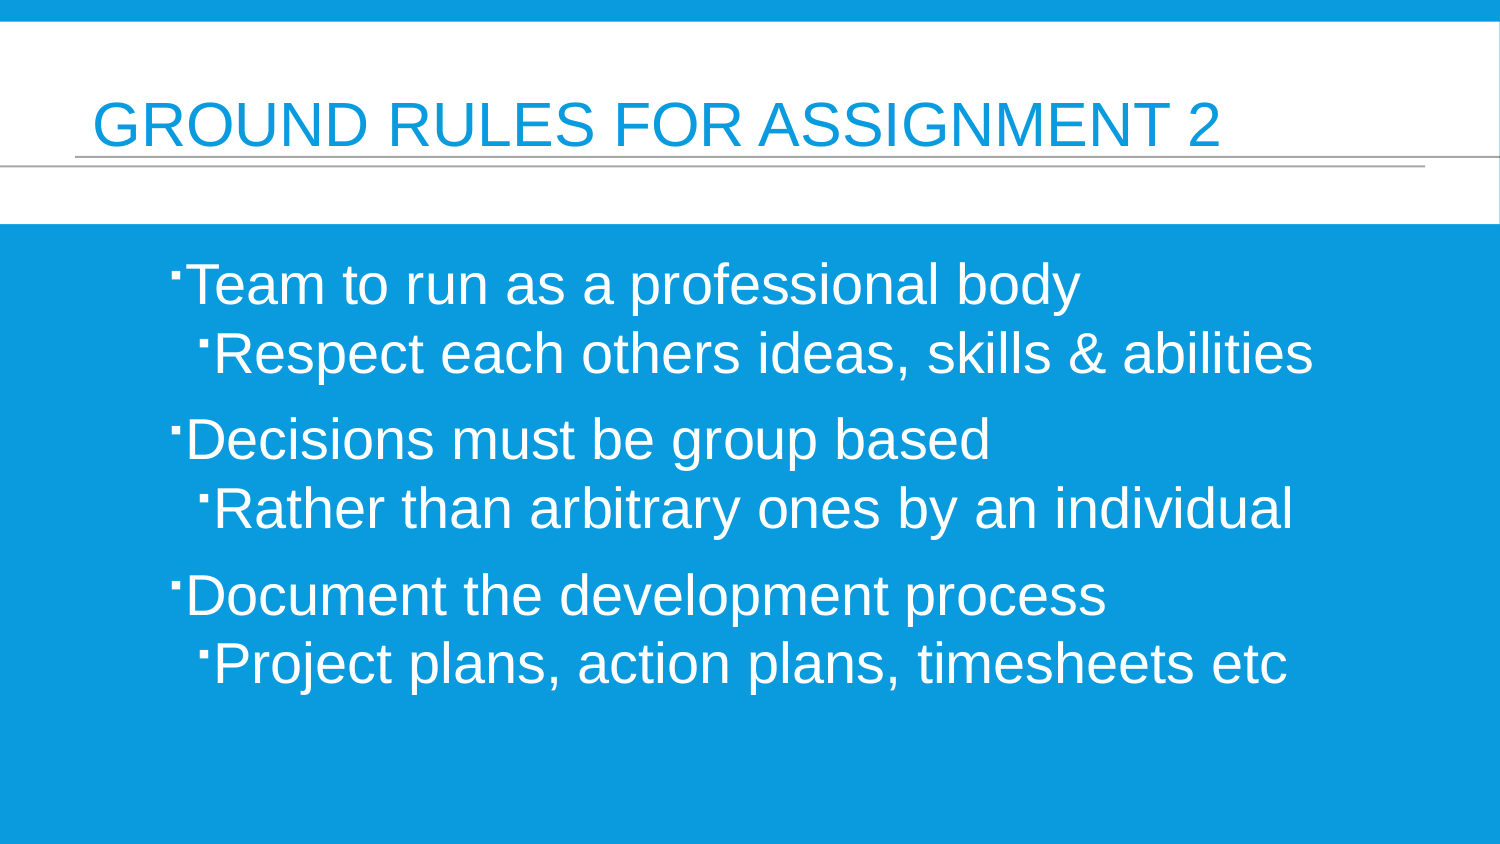

# Ground Rules for assignment 2
Team to run as a professional body
Respect each others ideas, skills & abilities
Decisions must be group based
Rather than arbitrary ones by an individual
Document the development process
Project plans, action plans, timesheets etc